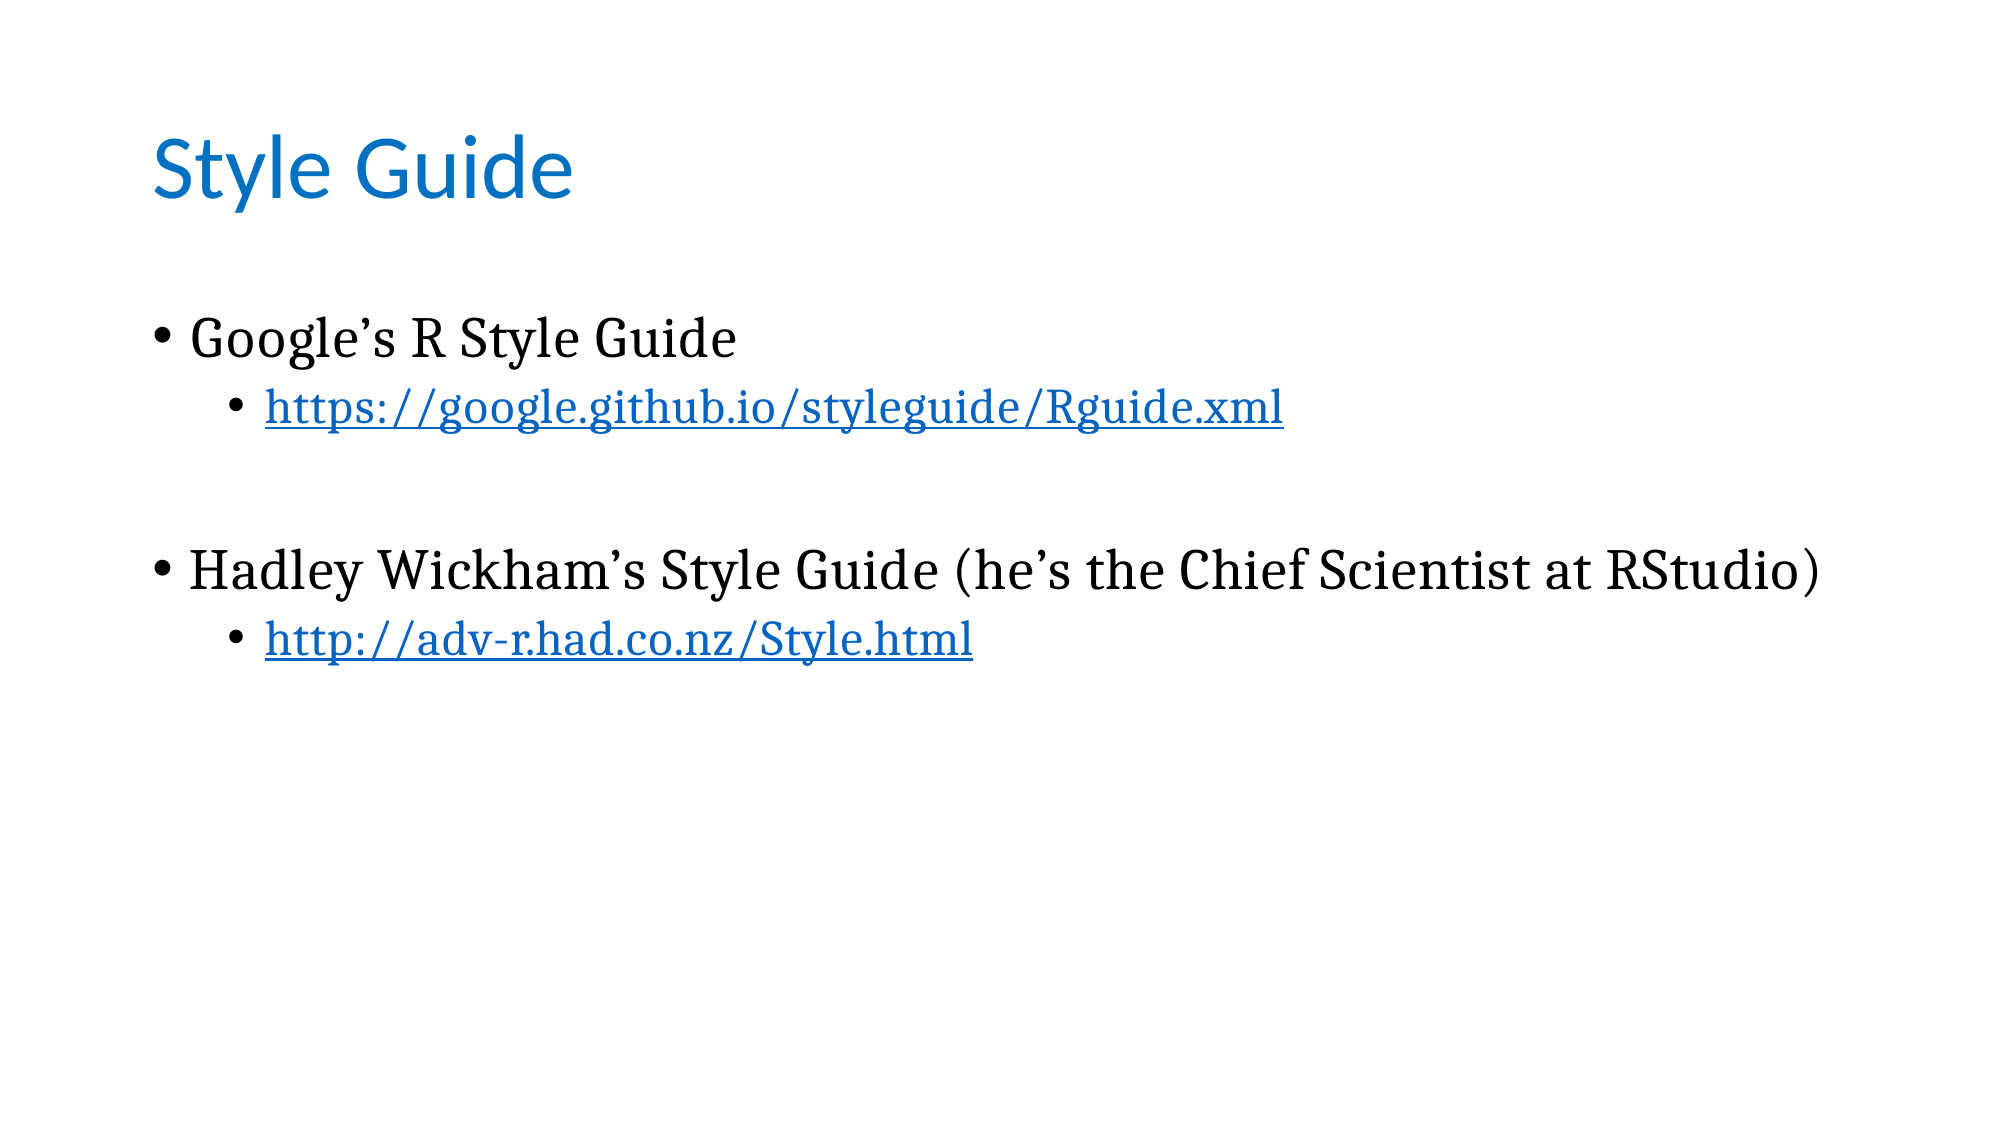

# Style Guide
Google’s R Style Guide
https://google.github.io/styleguide/Rguide.xml

Hadley Wickham’s Style Guide (he’s the Chief Scientist at RStudio)
http://adv-r.had.co.nz/Style.html